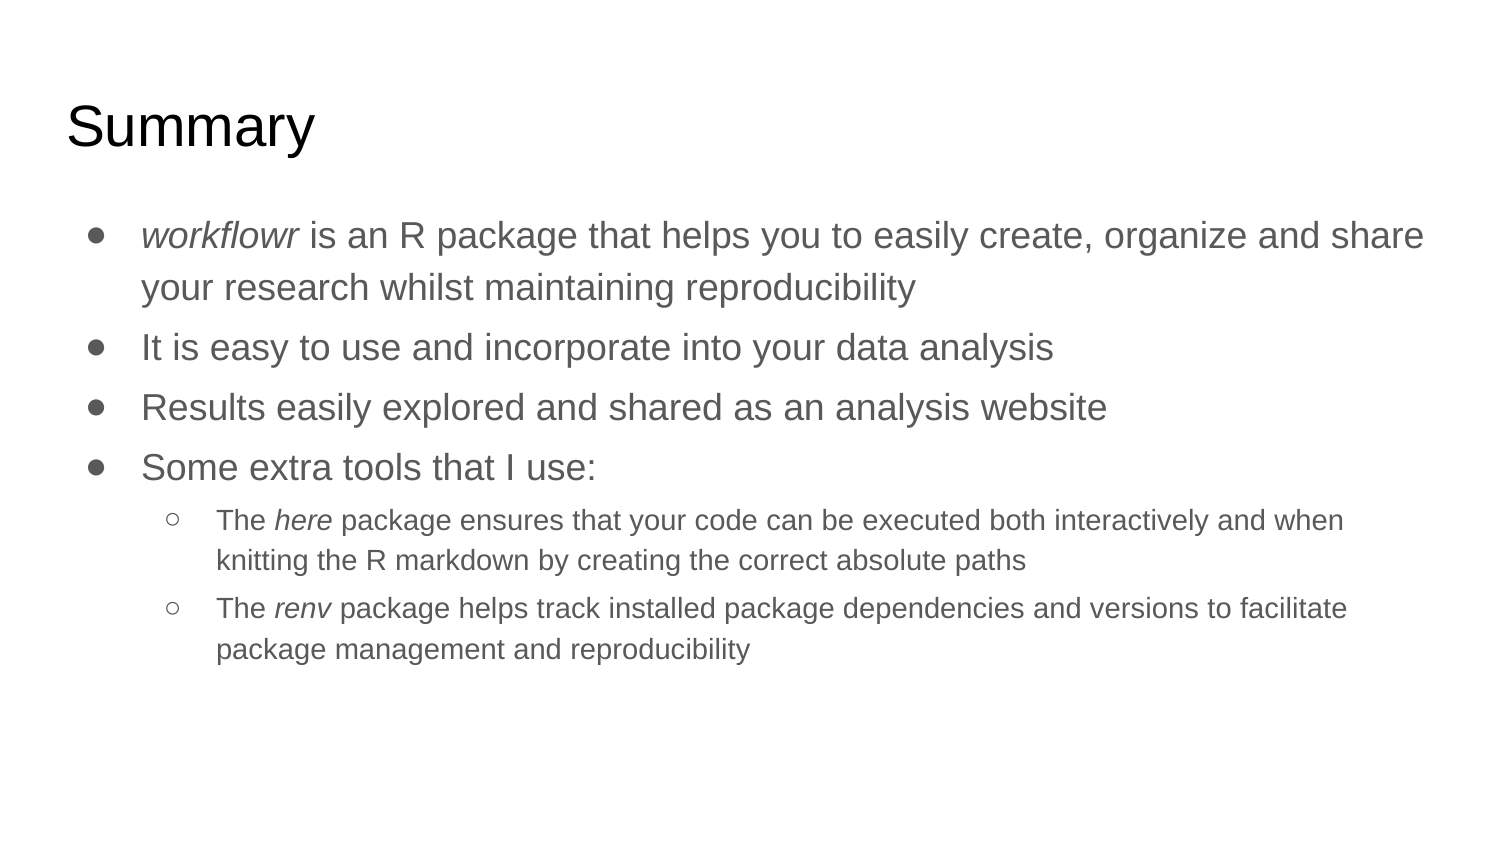

# Summary
workflowr is an R package that helps you to easily create, organize and share your research whilst maintaining reproducibility
It is easy to use and incorporate into your data analysis
Results easily explored and shared as an analysis website
Some extra tools that I use:
The here package ensures that your code can be executed both interactively and when knitting the R markdown by creating the correct absolute paths
The renv package helps track installed package dependencies and versions to facilitate package management and reproducibility